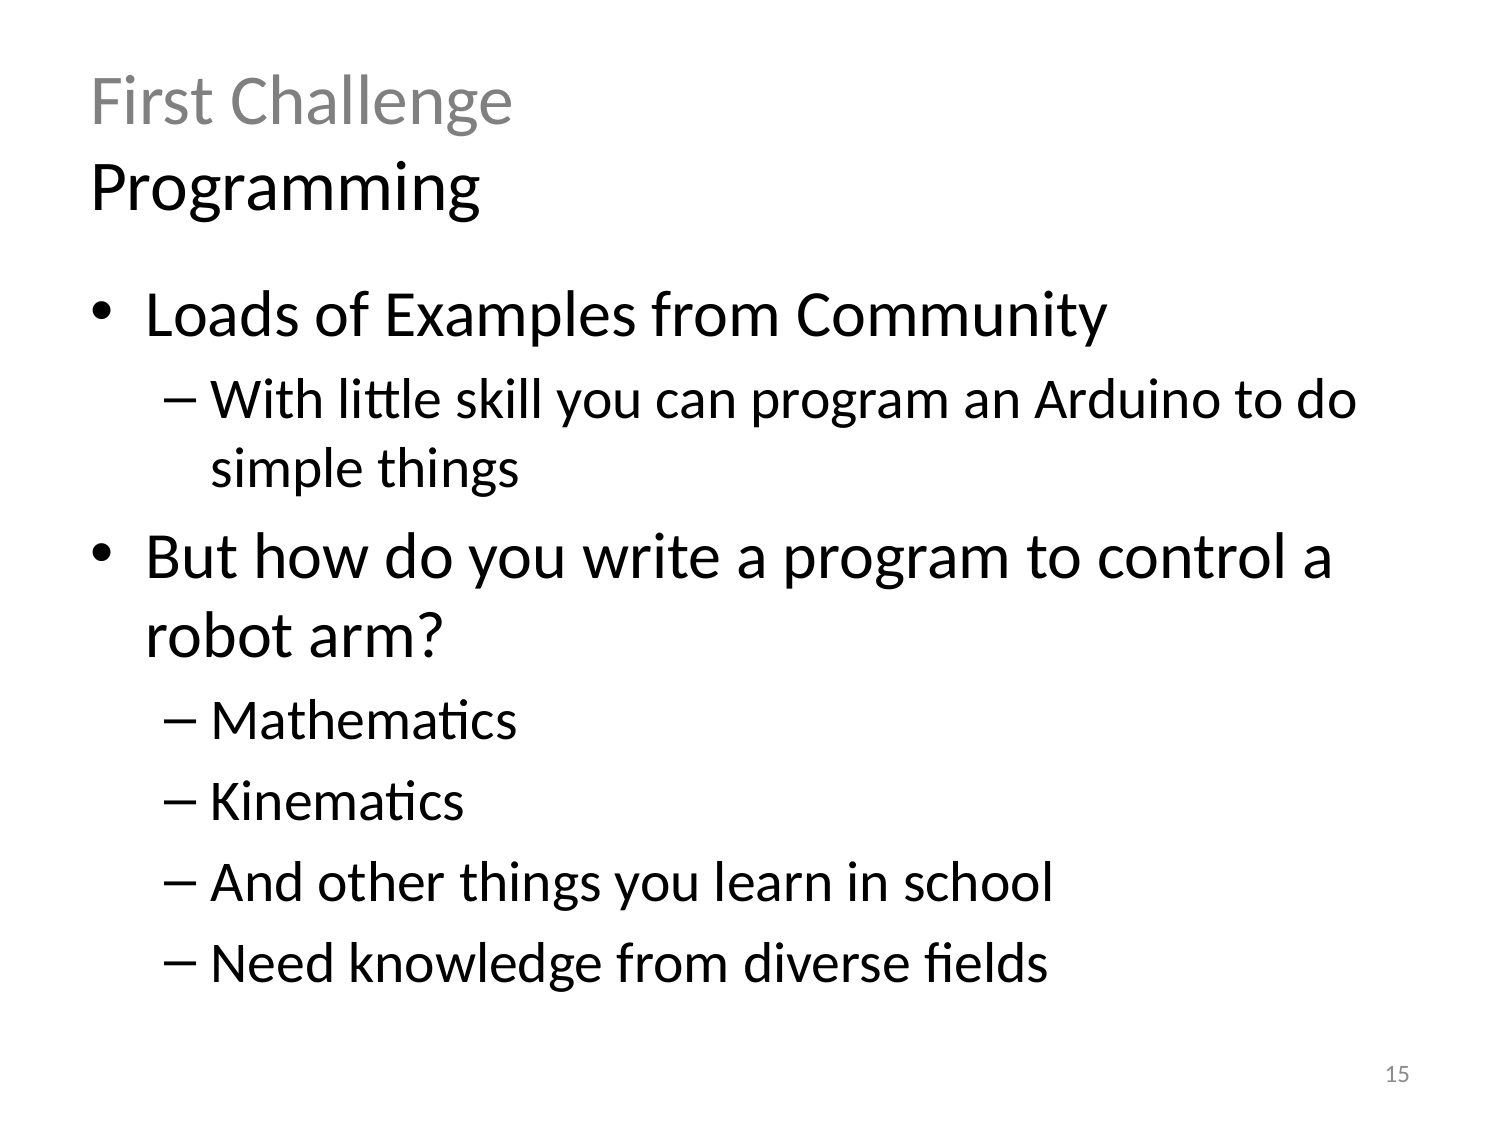

# First Challenge Programming
Loads of Examples from Community
With little skill you can program an Arduino to do simple things
But how do you write a program to control a robot arm?
Mathematics
Kinematics
And other things you learn in school
Need knowledge from diverse fields
15